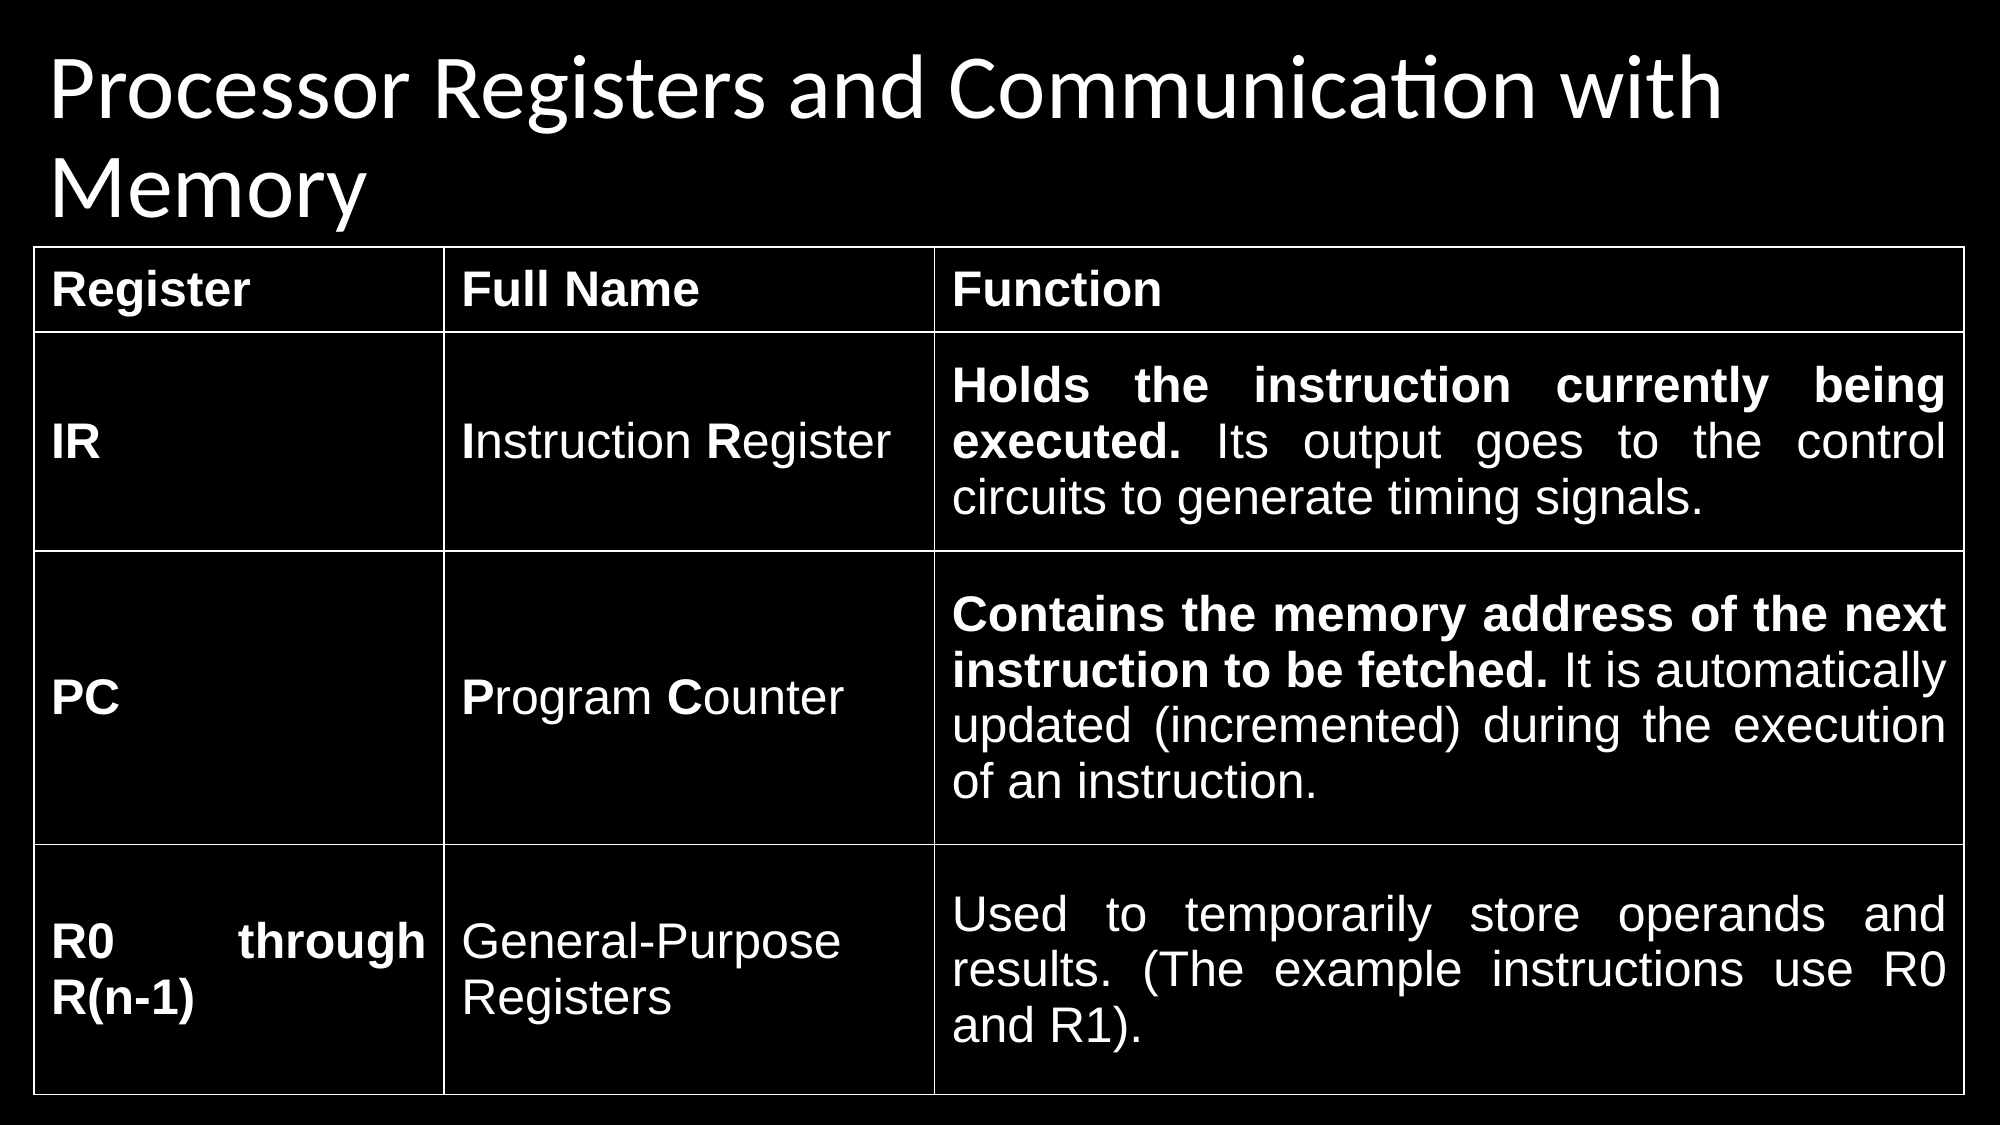

# Processor Registers and Communication with Memory
| Register | Full Name | Function |
| --- | --- | --- |
| IR | Instruction Register | Holds the instruction currently being executed. Its output goes to the control circuits to generate timing signals. |
| PC | Program Counter | Contains the memory address of the next instruction to be fetched. It is automatically updated (incremented) during the execution of an instruction. |
| R0 through R(n-1) | General-Purpose Registers | Used to temporarily store operands and results. (The example instructions use R0 and R1). |